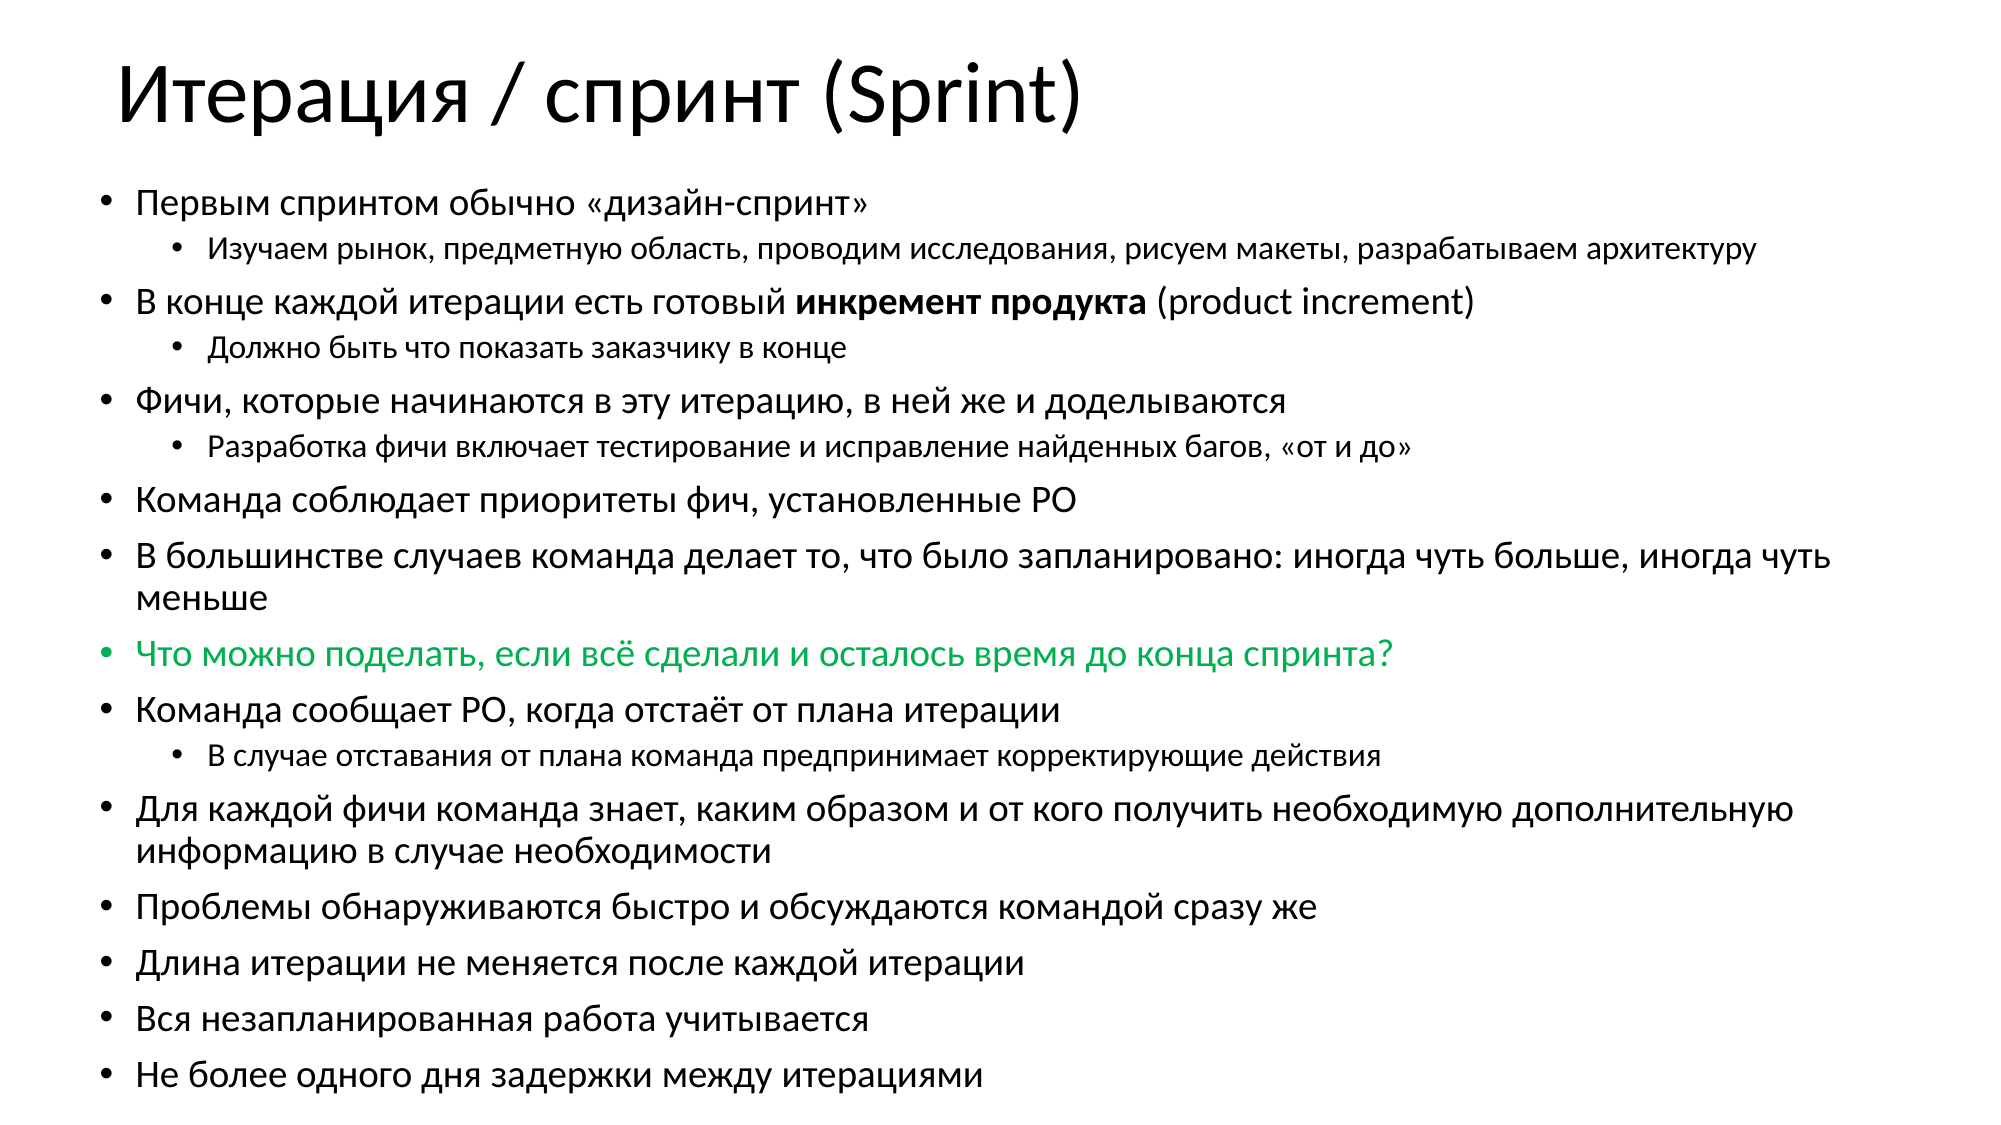

# Итерация / спринт (Sprint)
Первым спринтом обычно «дизайн-спринт»
Изучаем рынок, предметную область, проводим исследования, рисуем макеты, разрабатываем архитектуру
В конце каждой итерации есть готовый инкремент продукта (product increment)
Должно быть что показать заказчику в конце
Фичи, которые начинаются в эту итерацию, в ней же и доделываются
Разработка фичи включает тестирование и исправление найденных багов, «от и до»
Команда соблюдает приоритеты фич, установленные PO
В большинстве случаев команда делает то, что было запланировано: иногда чуть больше, иногда чуть меньше
Что можно поделать, если всё сделали и осталось время до конца спринта?
Команда сообщает PO, когда отстаёт от плана итерации
В случае отставания от плана команда предпринимает корректирующие действия
Для каждой фичи команда знает, каким образом и от кого получить необходимую дополнительную информацию в случае необходимости
Проблемы обнаруживаются быстро и обсуждаются командой сразу же
Длина итерации не меняется после каждой итерации
Вся незапланированная работа учитывается
Не более одного дня задержки между итерациями